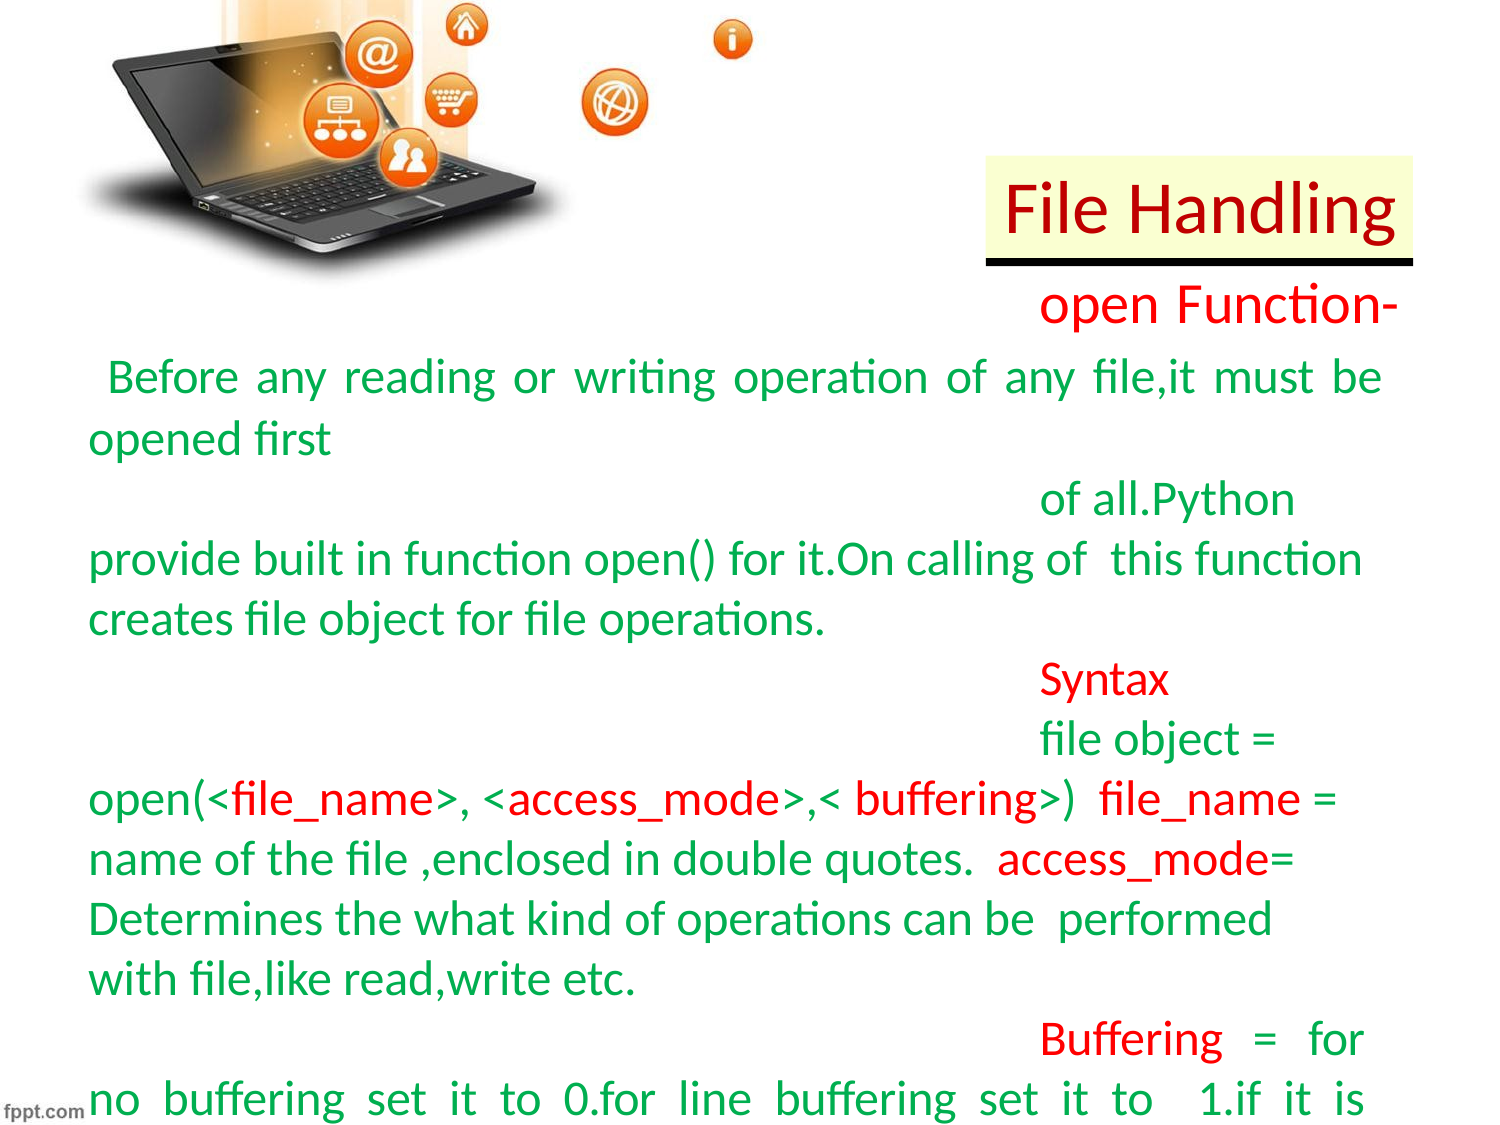

# File Handling

open Function-  Before any reading or writing operation of any file,it must be  opened first
of all.Python provide built in function open() for it.On calling of  this function creates file object for file operations.
Syntax
file object = open(<file_name>, <access_mode>,< buffering>)  file_name = name of the file ,enclosed in double quotes.  access_mode= Determines the what kind of operations can be  performed with file,like read,write etc.
Buffering = for no buffering set it to 0.for line buffering set it to  1.if it is greater than 1 ,then it is buffer size.if it is negative then  buffer size is system default.